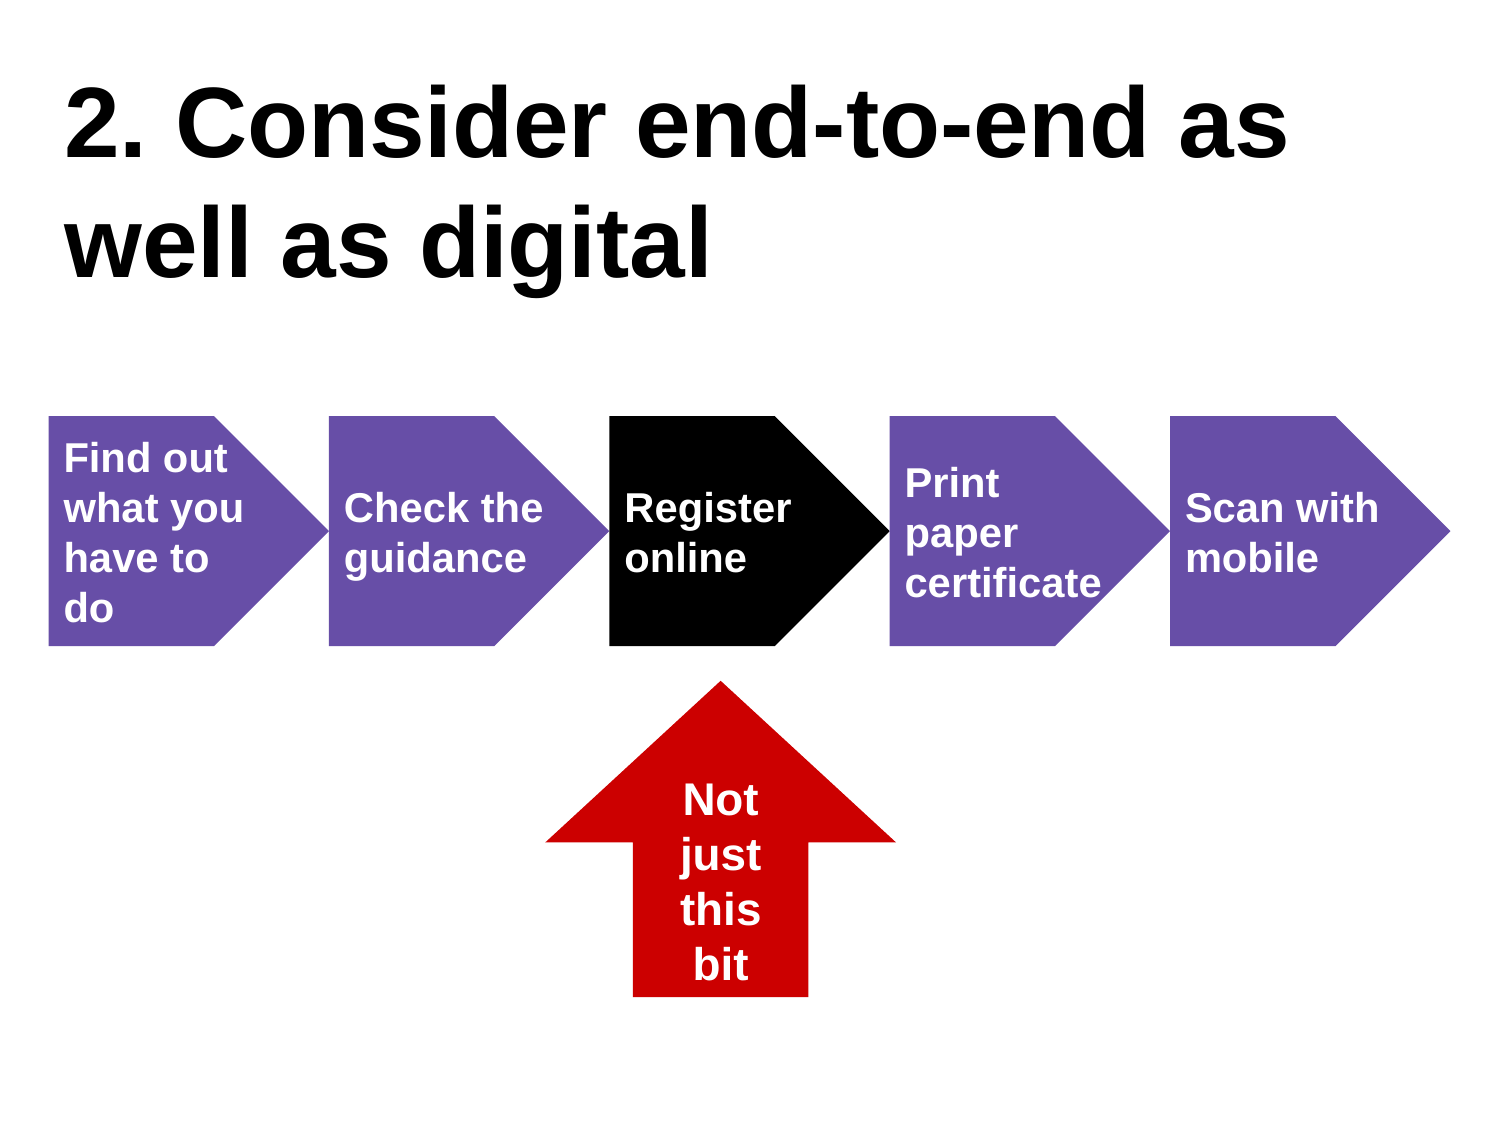

2. Consider end-to-end as well as digital
Find out what you have to do
Check the guidance
Register online
Print paper certificate
Scan with mobile
Not just this bit